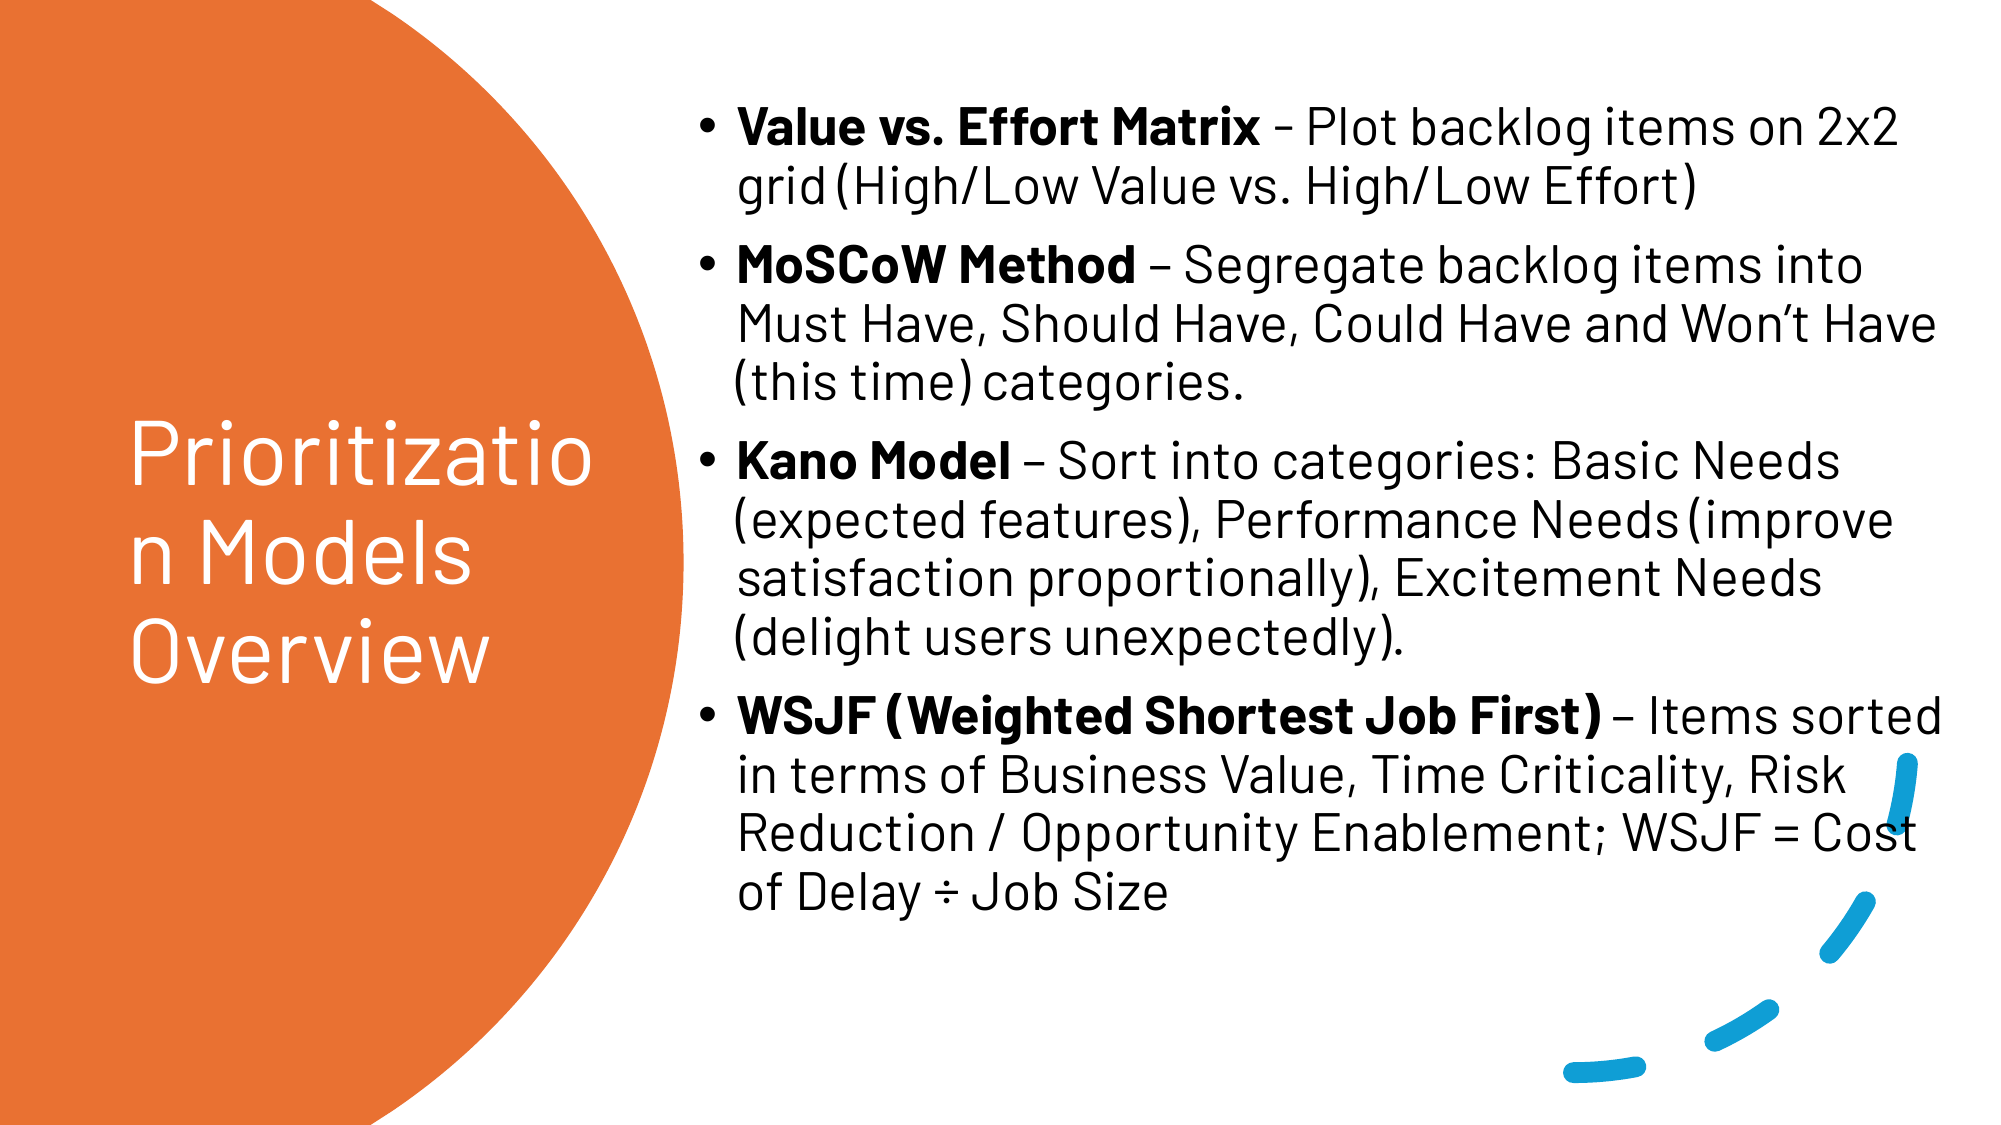

Value vs. Effort Matrix - Plot backlog items on 2x2 grid (High/Low Value vs. High/Low Effort)
MoSCoW Method – Segregate backlog items into Must Have, Should Have, Could Have and Won’t Have (this time) categories.
Kano Model – Sort into categories: Basic Needs (expected features), Performance Needs (improve satisfaction proportionally), Excitement Needs (delight users unexpectedly).
WSJF (Weighted Shortest Job First) – Items sorted in terms of Business Value, Time Criticality, Risk Reduction / Opportunity Enablement; WSJF = Cost of Delay ÷ Job Size
# Prioritization Models Overview